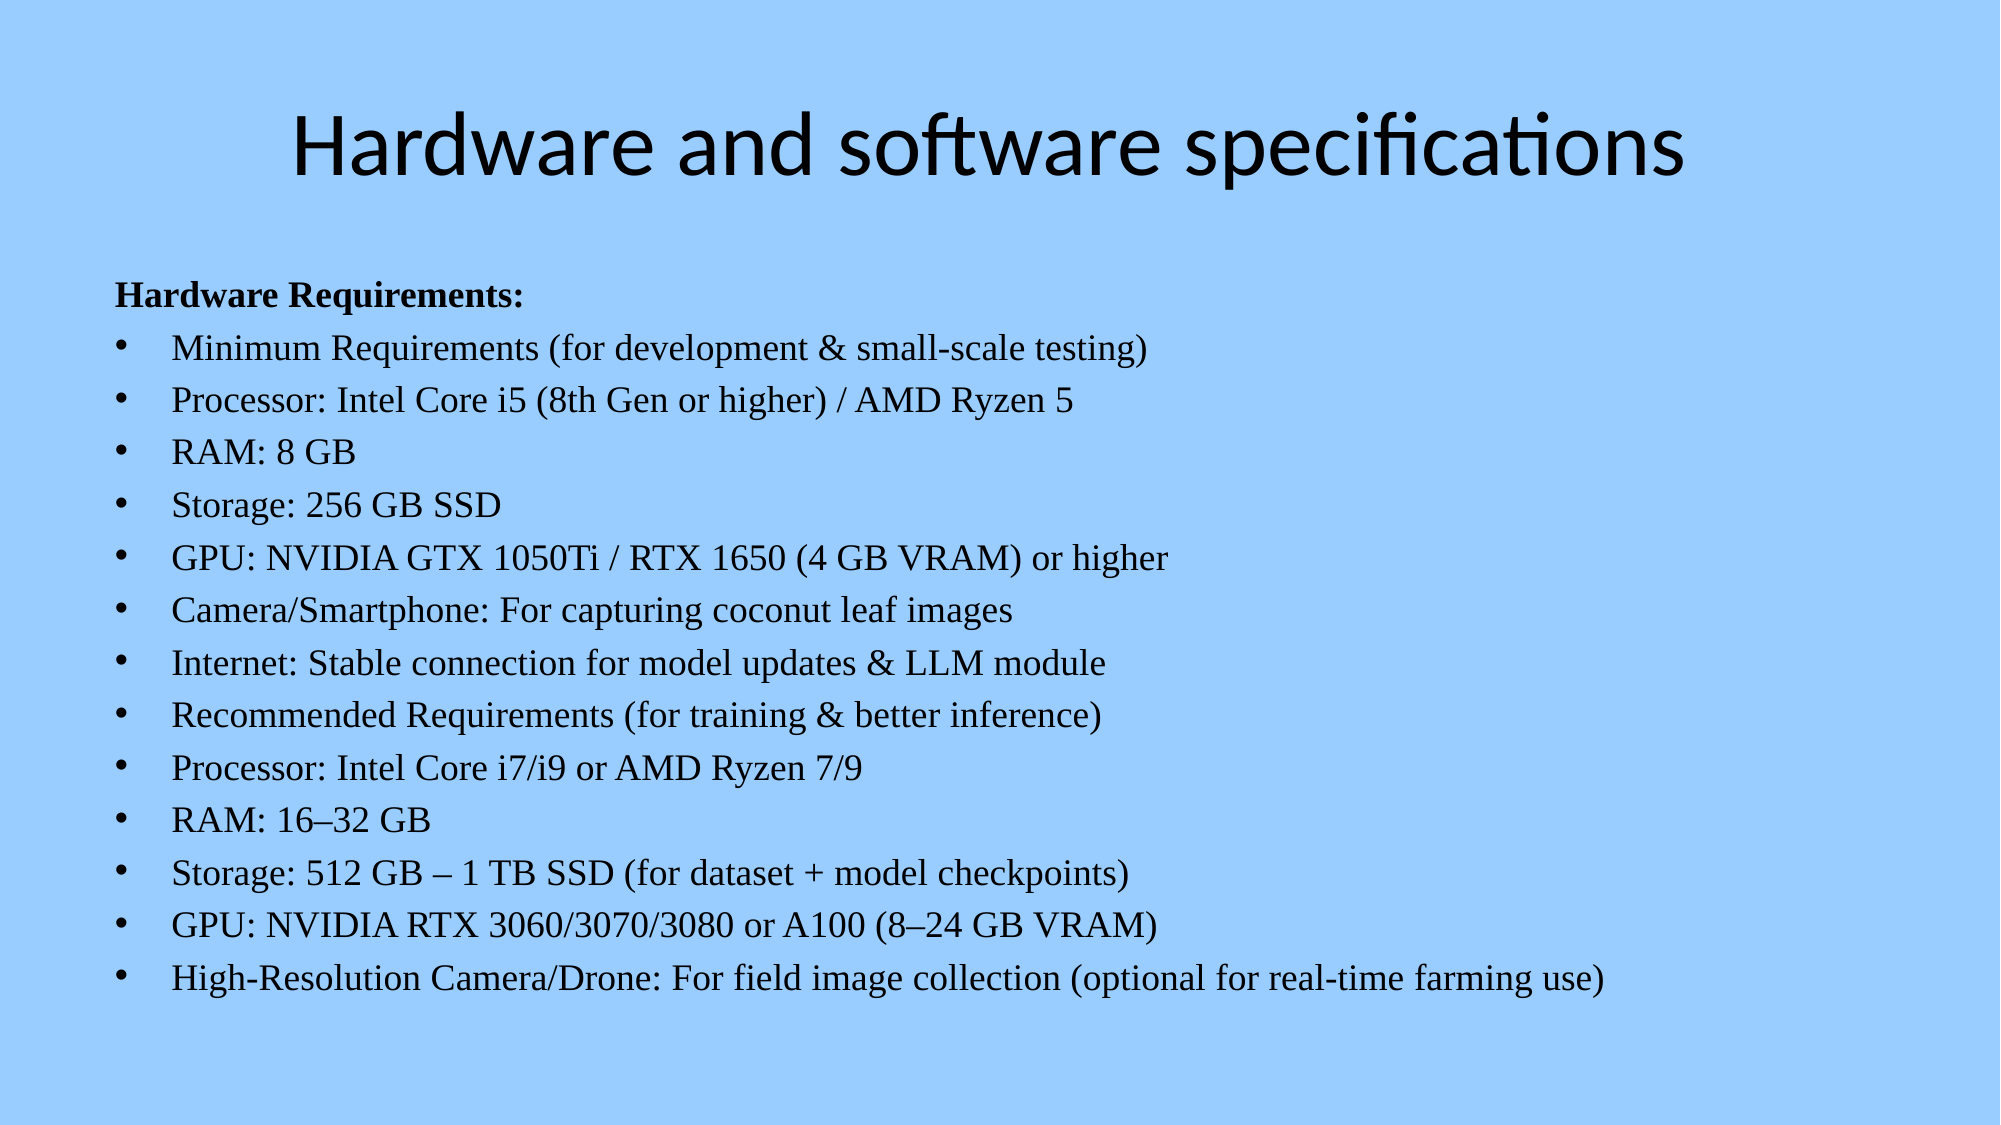

# Hardware and software specifications
Hardware Requirements:
Minimum Requirements (for development & small-scale testing)
Processor: Intel Core i5 (8th Gen or higher) / AMD Ryzen 5
RAM: 8 GB
Storage: 256 GB SSD
GPU: NVIDIA GTX 1050Ti / RTX 1650 (4 GB VRAM) or higher
Camera/Smartphone: For capturing coconut leaf images
Internet: Stable connection for model updates & LLM module
Recommended Requirements (for training & better inference)
Processor: Intel Core i7/i9 or AMD Ryzen 7/9
RAM: 16–32 GB
Storage: 512 GB – 1 TB SSD (for dataset + model checkpoints)
GPU: NVIDIA RTX 3060/3070/3080 or A100 (8–24 GB VRAM)
High-Resolution Camera/Drone: For field image collection (optional for real-time farming use)